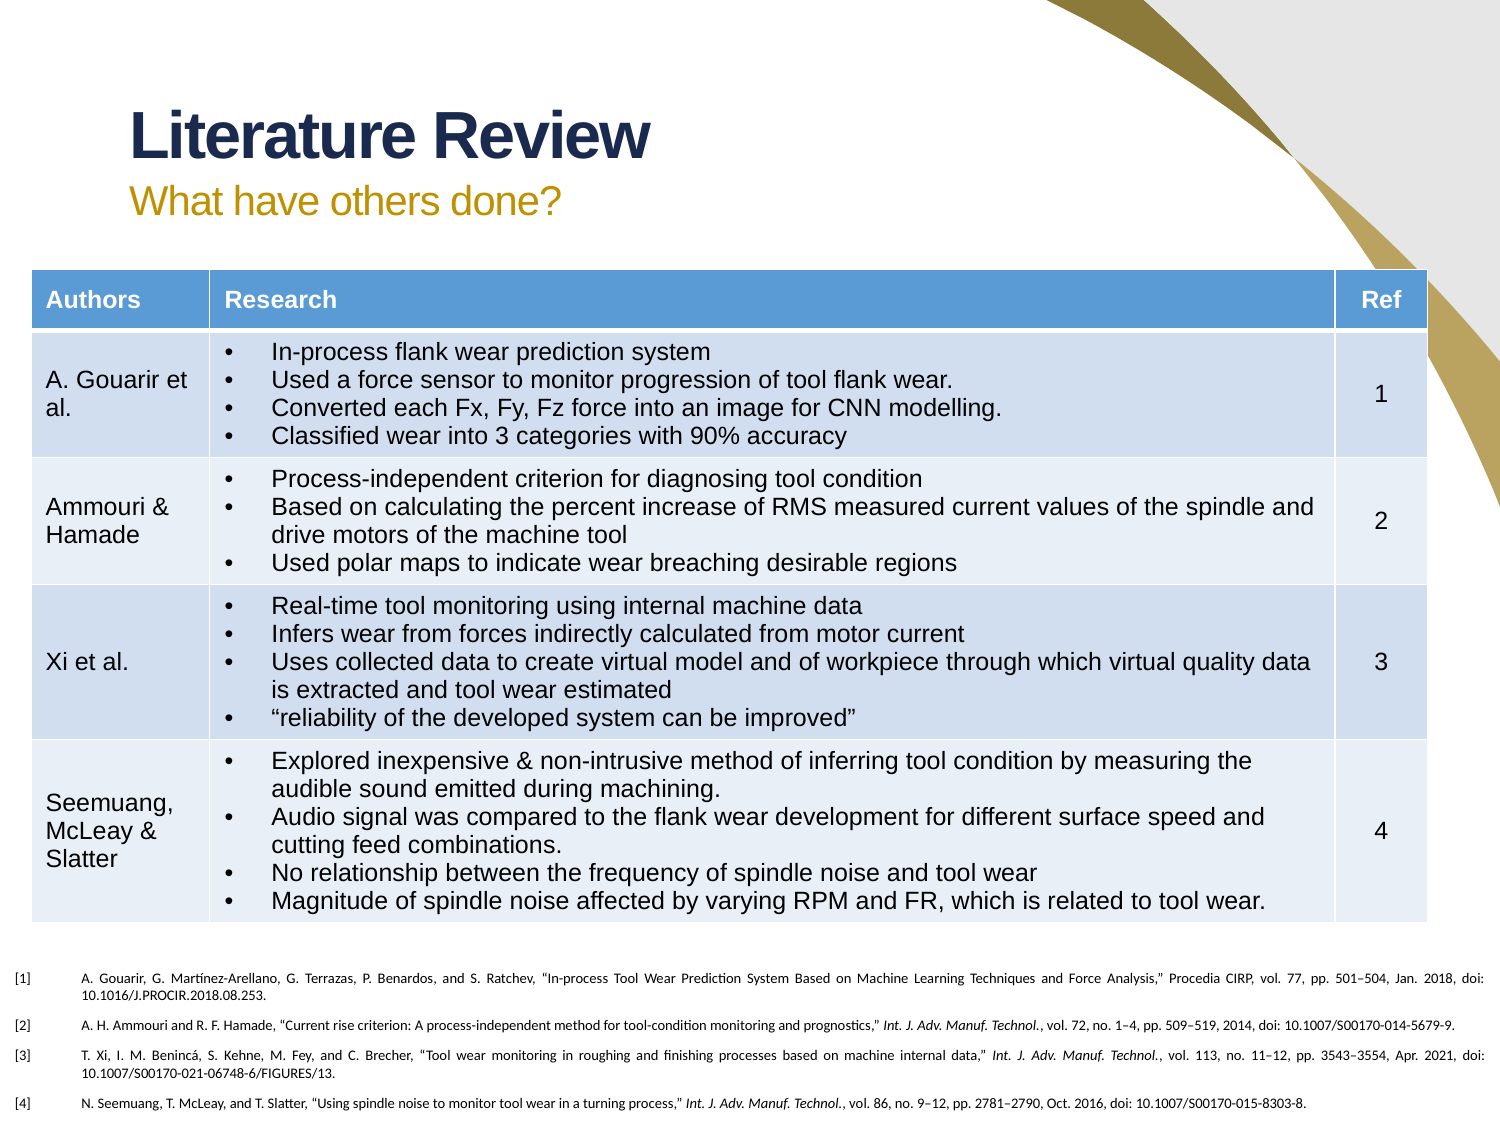

Literature Review

What have others done?
| Authors | Research | Ref |
| --- | --- | --- |
| A. Gouarir et al. | In-process flank wear prediction system Used a force sensor to monitor progression of tool flank wear. Converted each Fx, Fy, Fz force into an image for CNN modelling. Classified wear into 3 categories with 90% accuracy | 1 |
| Ammouri & Hamade | Process-independent criterion for diagnosing tool condition Based on calculating the percent increase of RMS measured current values of the spindle and drive motors of the machine tool Used polar maps to indicate wear breaching desirable regions | 2 |
| Xi et al. | Real-time tool monitoring using internal machine data Infers wear from forces indirectly calculated from motor current Uses collected data to create virtual model and of workpiece through which virtual quality data is extracted and tool wear estimated “reliability of the developed system can be improved” | 3 |
| Seemuang, McLeay & Slatter | Explored inexpensive & non-intrusive method of inferring tool condition by measuring the audible sound emitted during machining. Audio signal was compared to the flank wear development for different surface speed and cutting feed combinations. No relationship between the frequency of spindle noise and tool wear Magnitude of spindle noise affected by varying RPM and FR, which is related to tool wear. | 4 |
[1]	A. Gouarir, G. Martínez-Arellano, G. Terrazas, P. Benardos, and S. Ratchev, “In-process Tool Wear Prediction System Based on Machine Learning Techniques and Force Analysis,” Procedia CIRP, vol. 77, pp. 501–504, Jan. 2018, doi: 10.1016/J.PROCIR.2018.08.253.
[2]	A. H. Ammouri and R. F. Hamade, “Current rise criterion: A process-independent method for tool-condition monitoring and prognostics,” Int. J. Adv. Manuf. Technol., vol. 72, no. 1–4, pp. 509–519, 2014, doi: 10.1007/S00170-014-5679-9.
[3]	T. Xi, I. M. Benincá, S. Kehne, M. Fey, and C. Brecher, “Tool wear monitoring in roughing and finishing processes based on machine internal data,” Int. J. Adv. Manuf. Technol., vol. 113, no. 11–12, pp. 3543–3554, Apr. 2021, doi: 10.1007/S00170-021-06748-6/FIGURES/13.
[4]	N. Seemuang, T. McLeay, and T. Slatter, “Using spindle noise to monitor tool wear in a turning process,” Int. J. Adv. Manuf. Technol., vol. 86, no. 9–12, pp. 2781–2790, Oct. 2016, doi: 10.1007/S00170-015-8303-8.